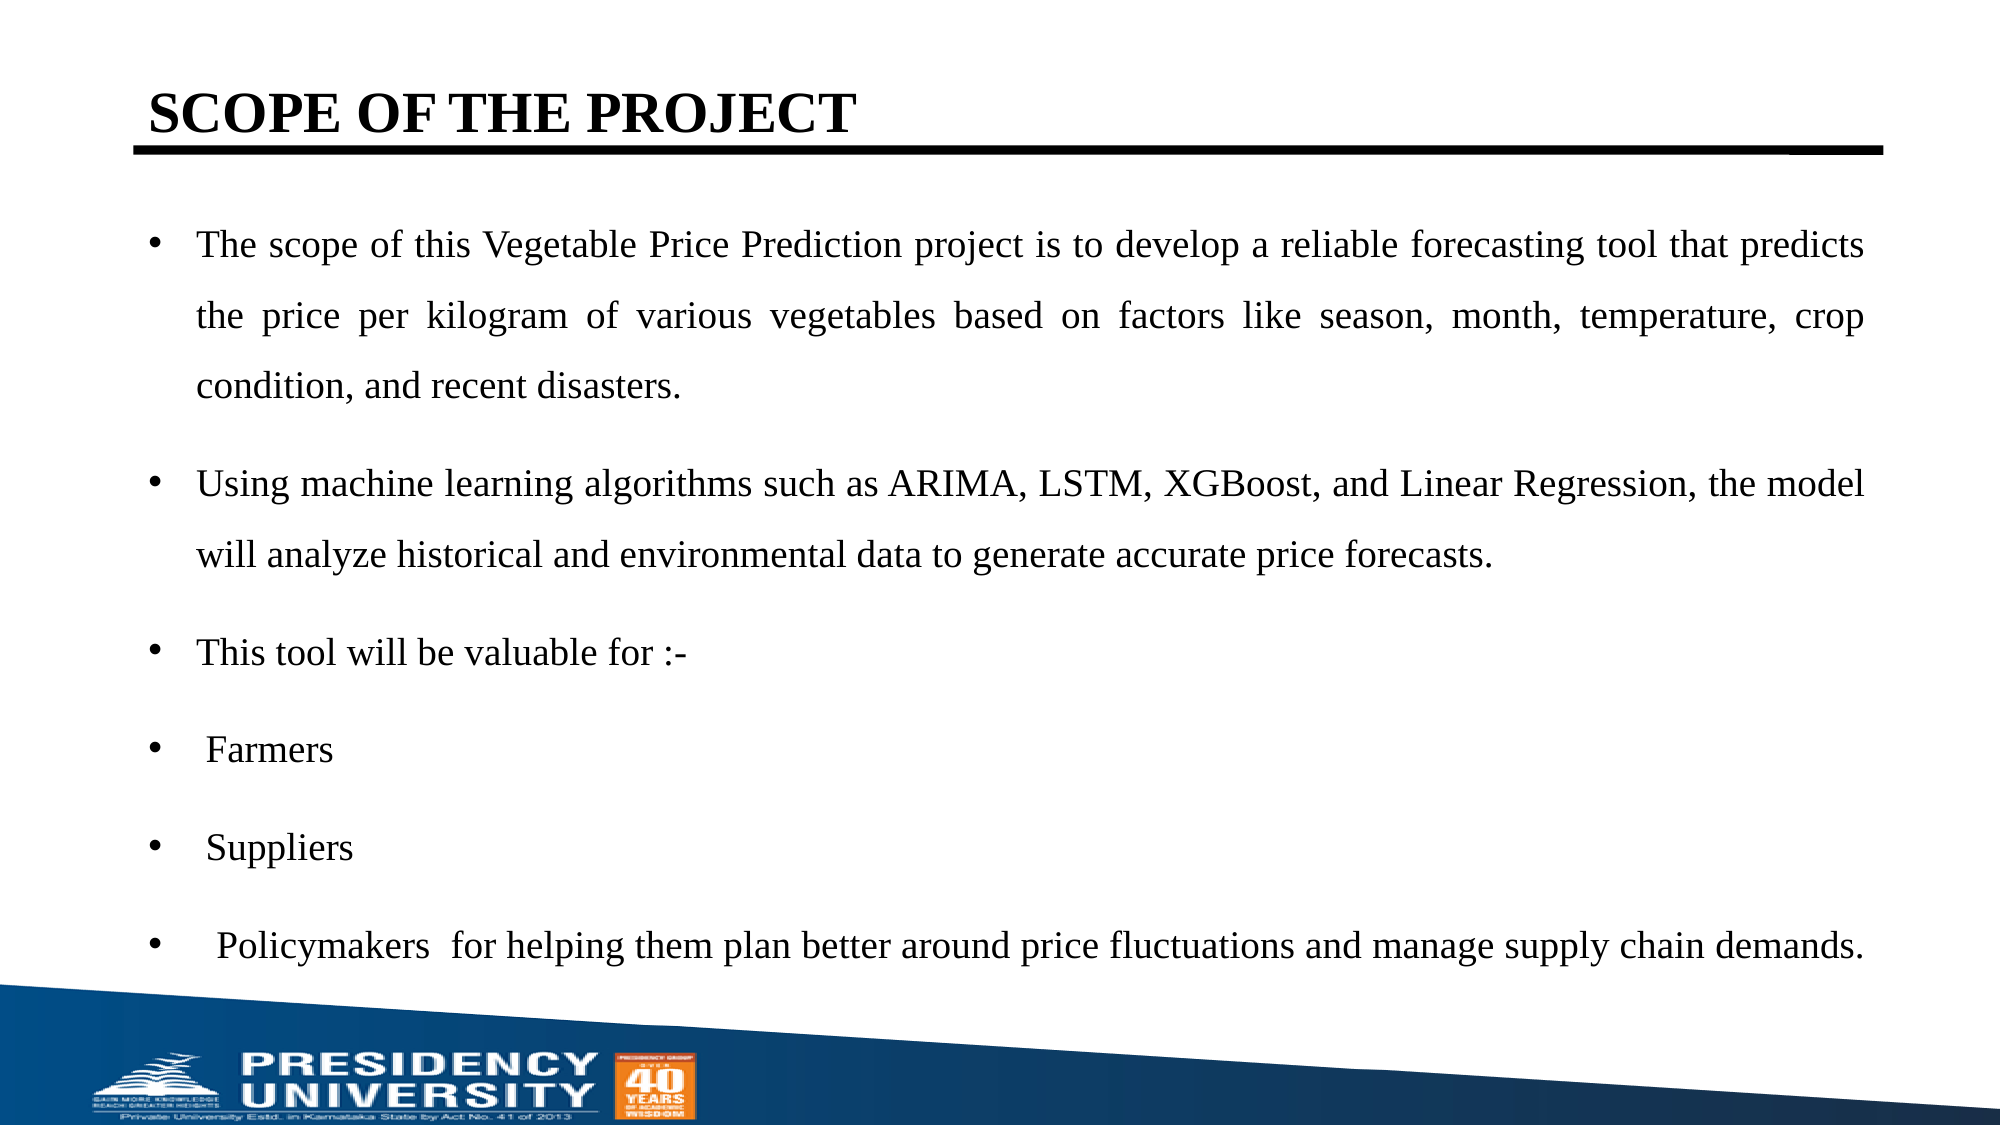

# SCOPE OF THE PROJECT
The scope of this Vegetable Price Prediction project is to develop a reliable forecasting tool that predicts the price per kilogram of various vegetables based on factors like season, month, temperature, crop condition, and recent disasters.
Using machine learning algorithms such as ARIMA, LSTM, XGBoost, and Linear Regression, the model will analyze historical and environmental data to generate accurate price forecasts.
This tool will be valuable for :-
 Farmers
 Suppliers
  Policymakers  for helping them plan better around price fluctuations and manage supply chain demands.